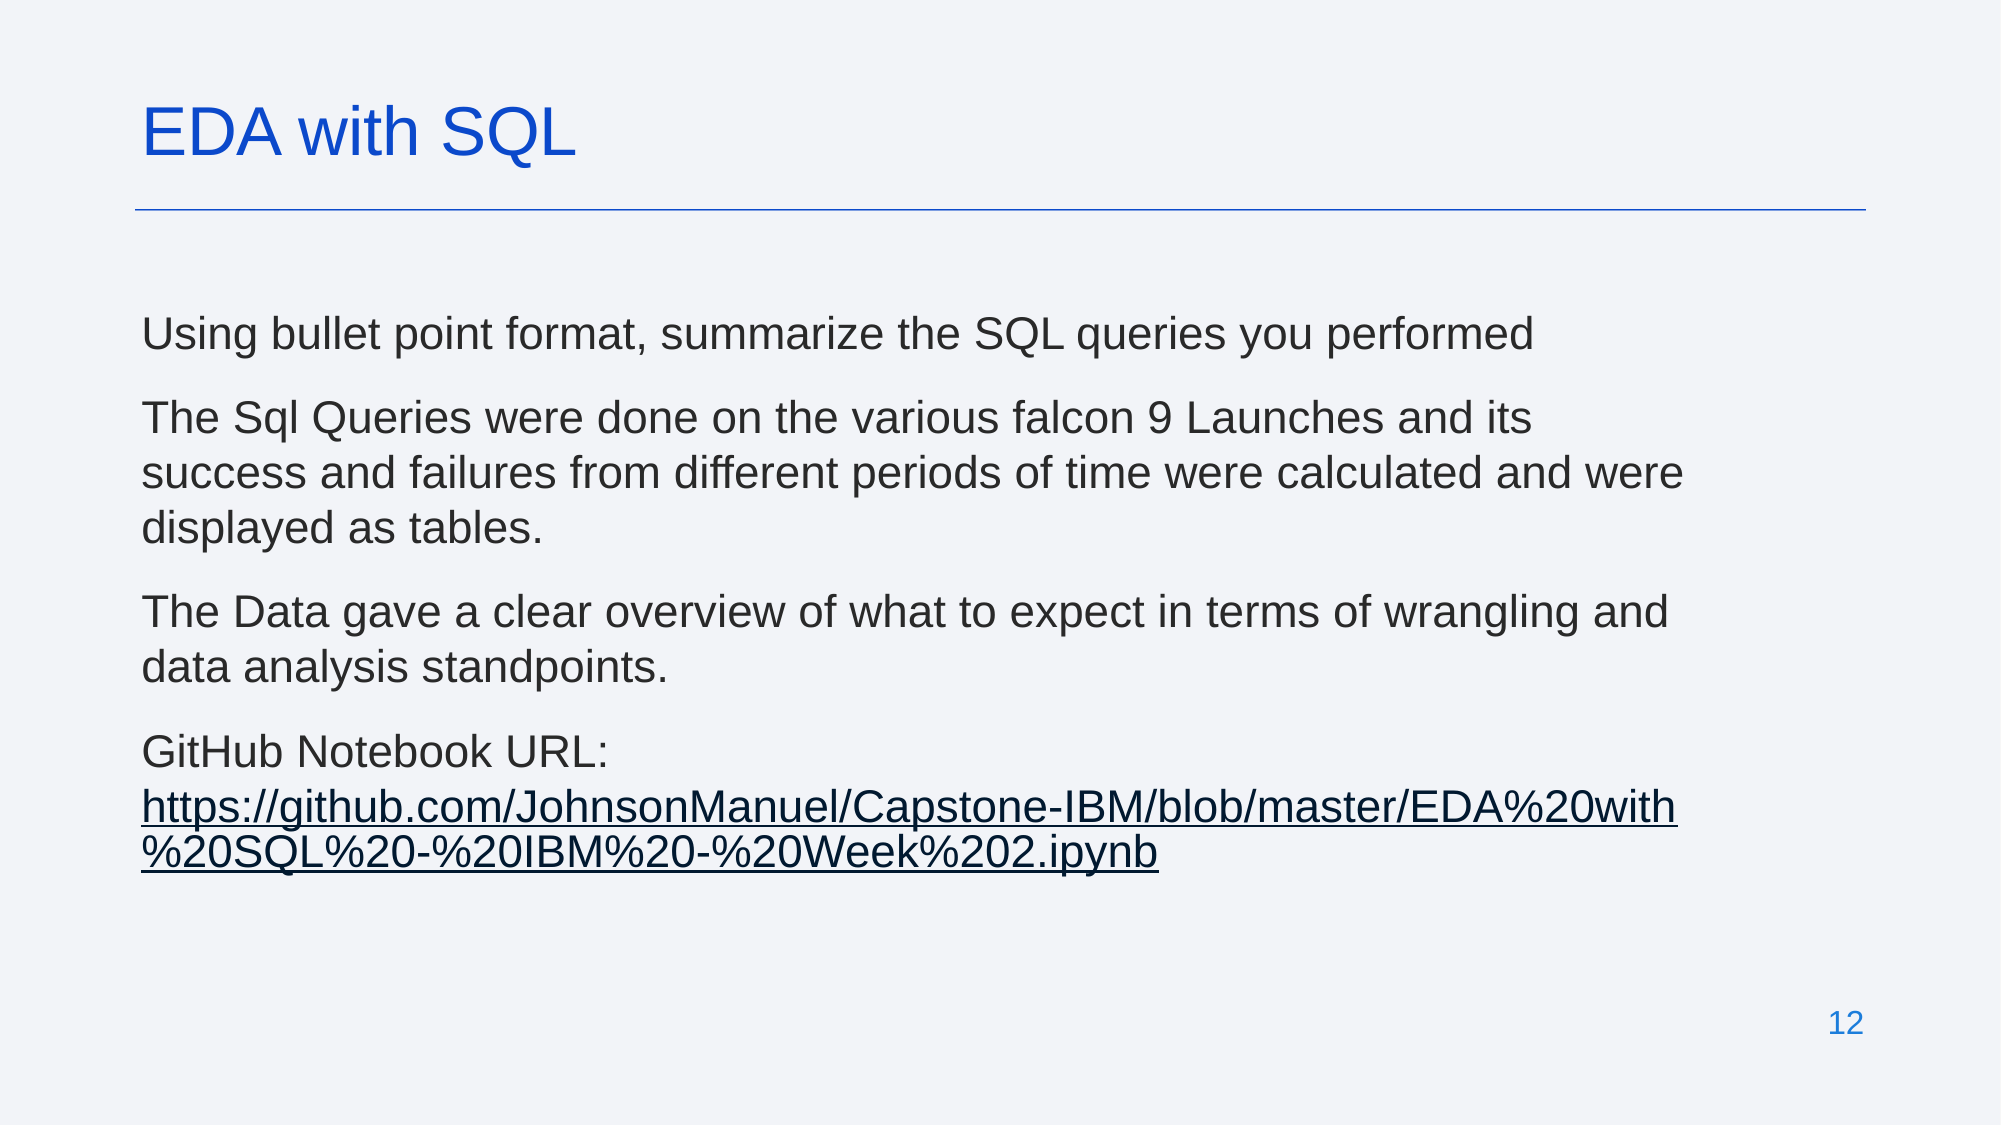

EDA with SQL
Using bullet point format, summarize the SQL queries you performed
The Sql Queries were done on the various falcon 9 Launches and its success and failures from different periods of time were calculated and were displayed as tables.
The Data gave a clear overview of what to expect in terms of wrangling and data analysis standpoints.
GitHub Notebook URL: https://github.com/JohnsonManuel/Capstone-IBM/blob/master/EDA%20with%20SQL%20-%20IBM%20-%20Week%202.ipynb

12